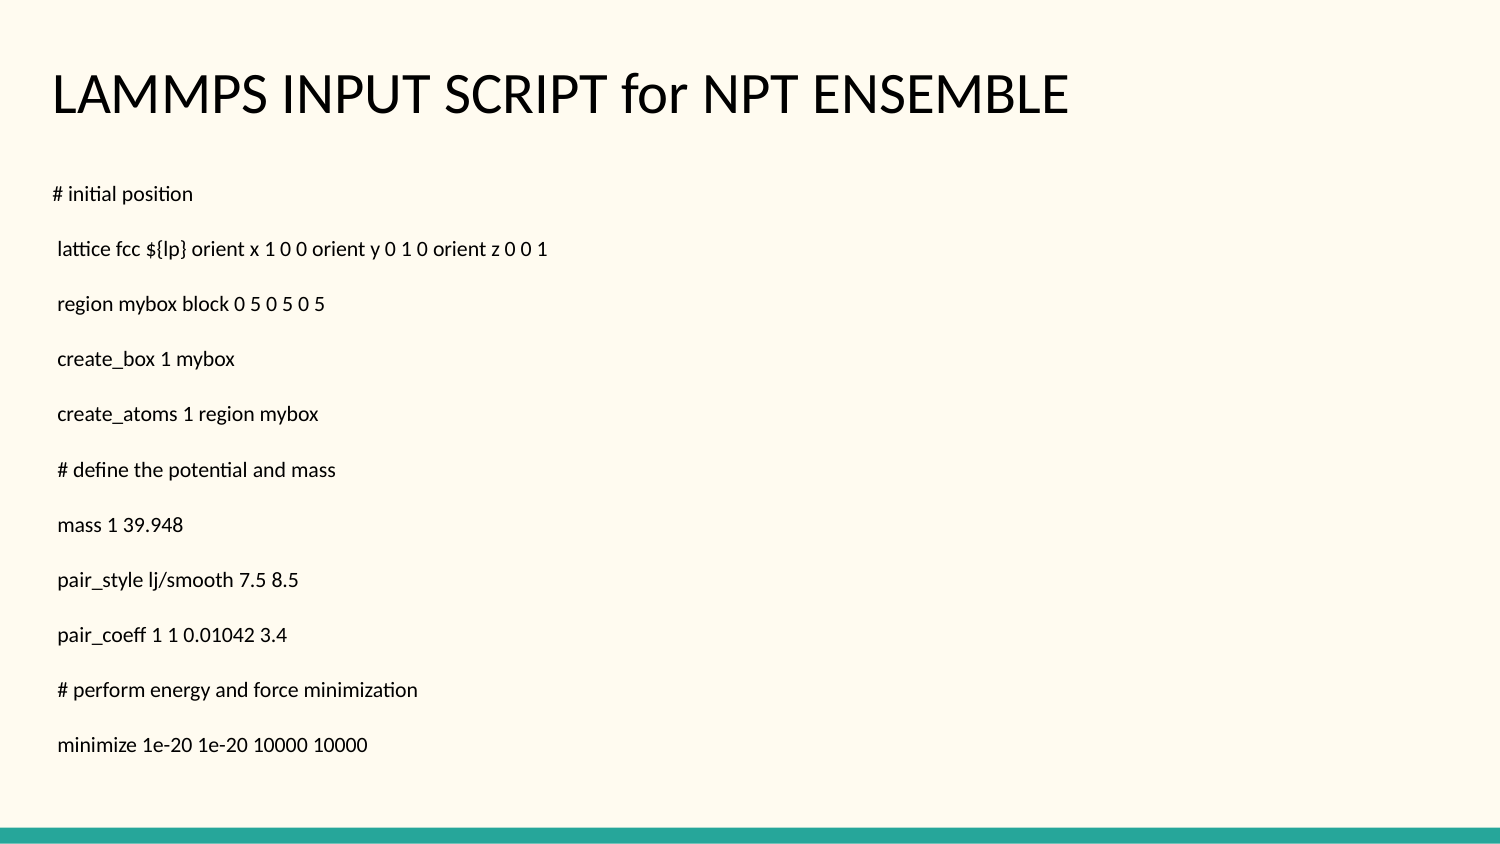

# LAMMPS INPUT SCRIPT for NPT ENSEMBLE
# initial position
 lattice fcc ${lp} orient x 1 0 0 orient y 0 1 0 orient z 0 0 1
 region mybox block 0 5 0 5 0 5
 create_box 1 mybox
 create_atoms 1 region mybox
 # define the potential and mass
 mass 1 39.948
 pair_style lj/smooth 7.5 8.5
 pair_coeff 1 1 0.01042 3.4
 # perform energy and force minimization
 minimize 1e-20 1e-20 10000 10000